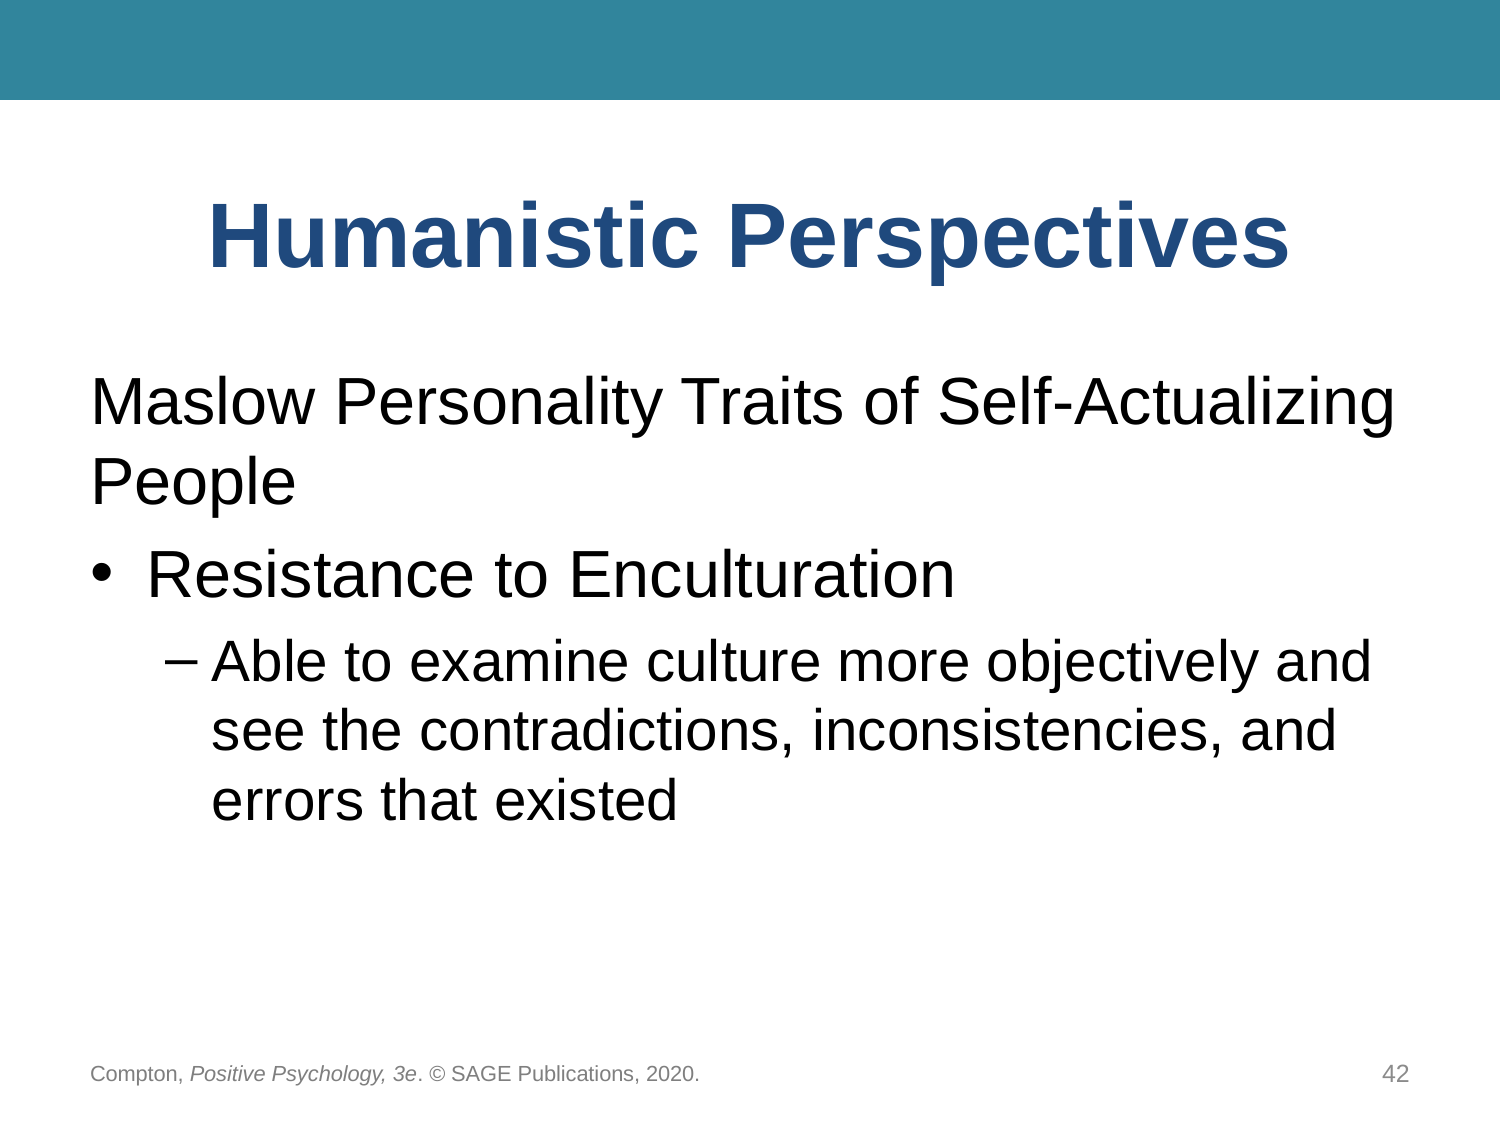

# Humanistic Perspectives
Maslow Personality Traits of Self-Actualizing People
Resistance to Enculturation
Able to examine culture more objectively and see the contradictions, inconsistencies, and errors that existed
Compton, Positive Psychology, 3e. © SAGE Publications, 2020.
42